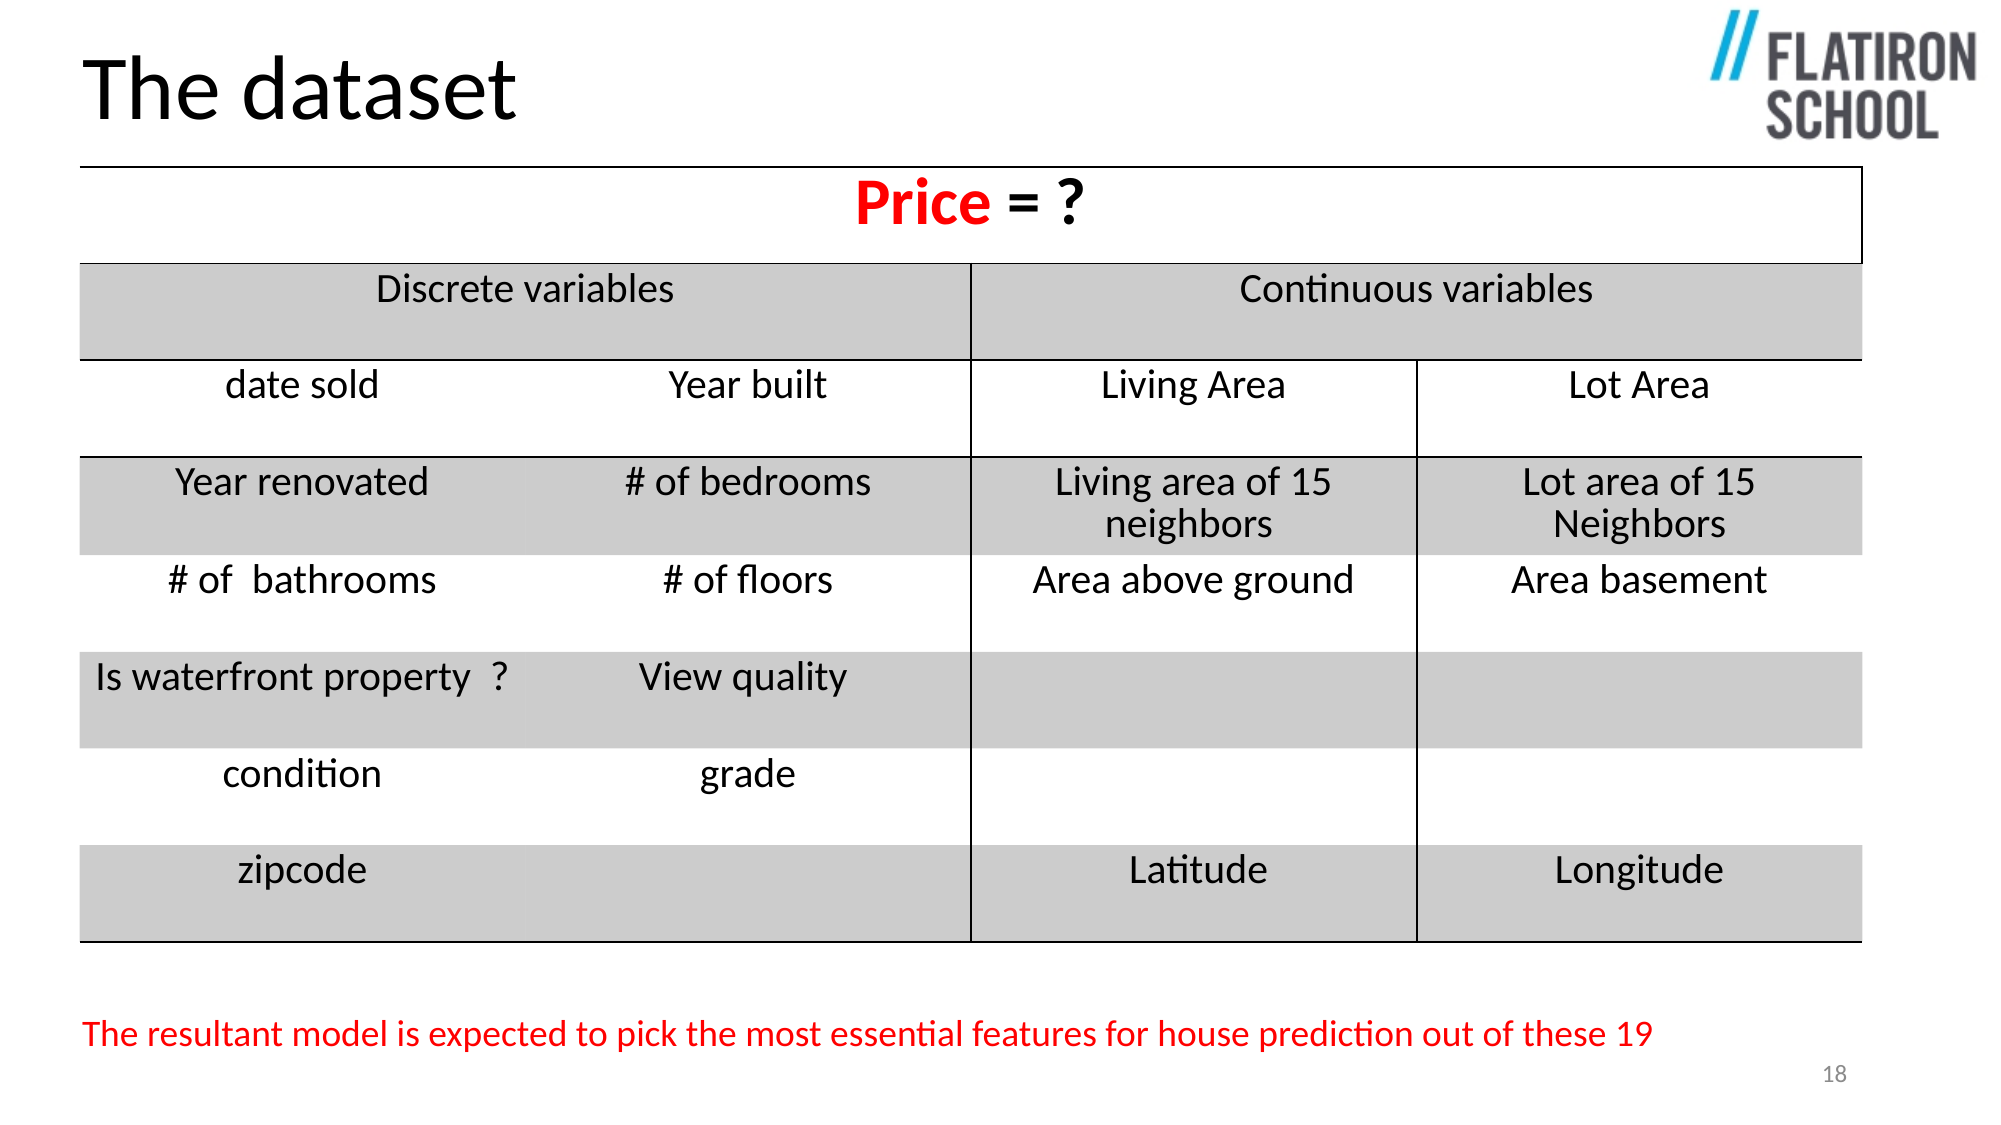

# The dataset
| Price = ? |  |  |  |
| --- | --- | --- | --- |
| Discrete variables |  | Continuous variables |  |
| date sold | Year built | Living Area | Lot Area |
| Year renovated | # of bedrooms | Living area of 15 neighbors | Lot area of 15 Neighbors |
| # of bathrooms | # of floors | Area above ground | Area basement |
| Is waterfront property ? | View quality |  |  |
| condition | grade |  |  |
| zipcode |  | Latitude | Longitude |
The resultant model is expected to pick the most essential features for house prediction out of these 19
18